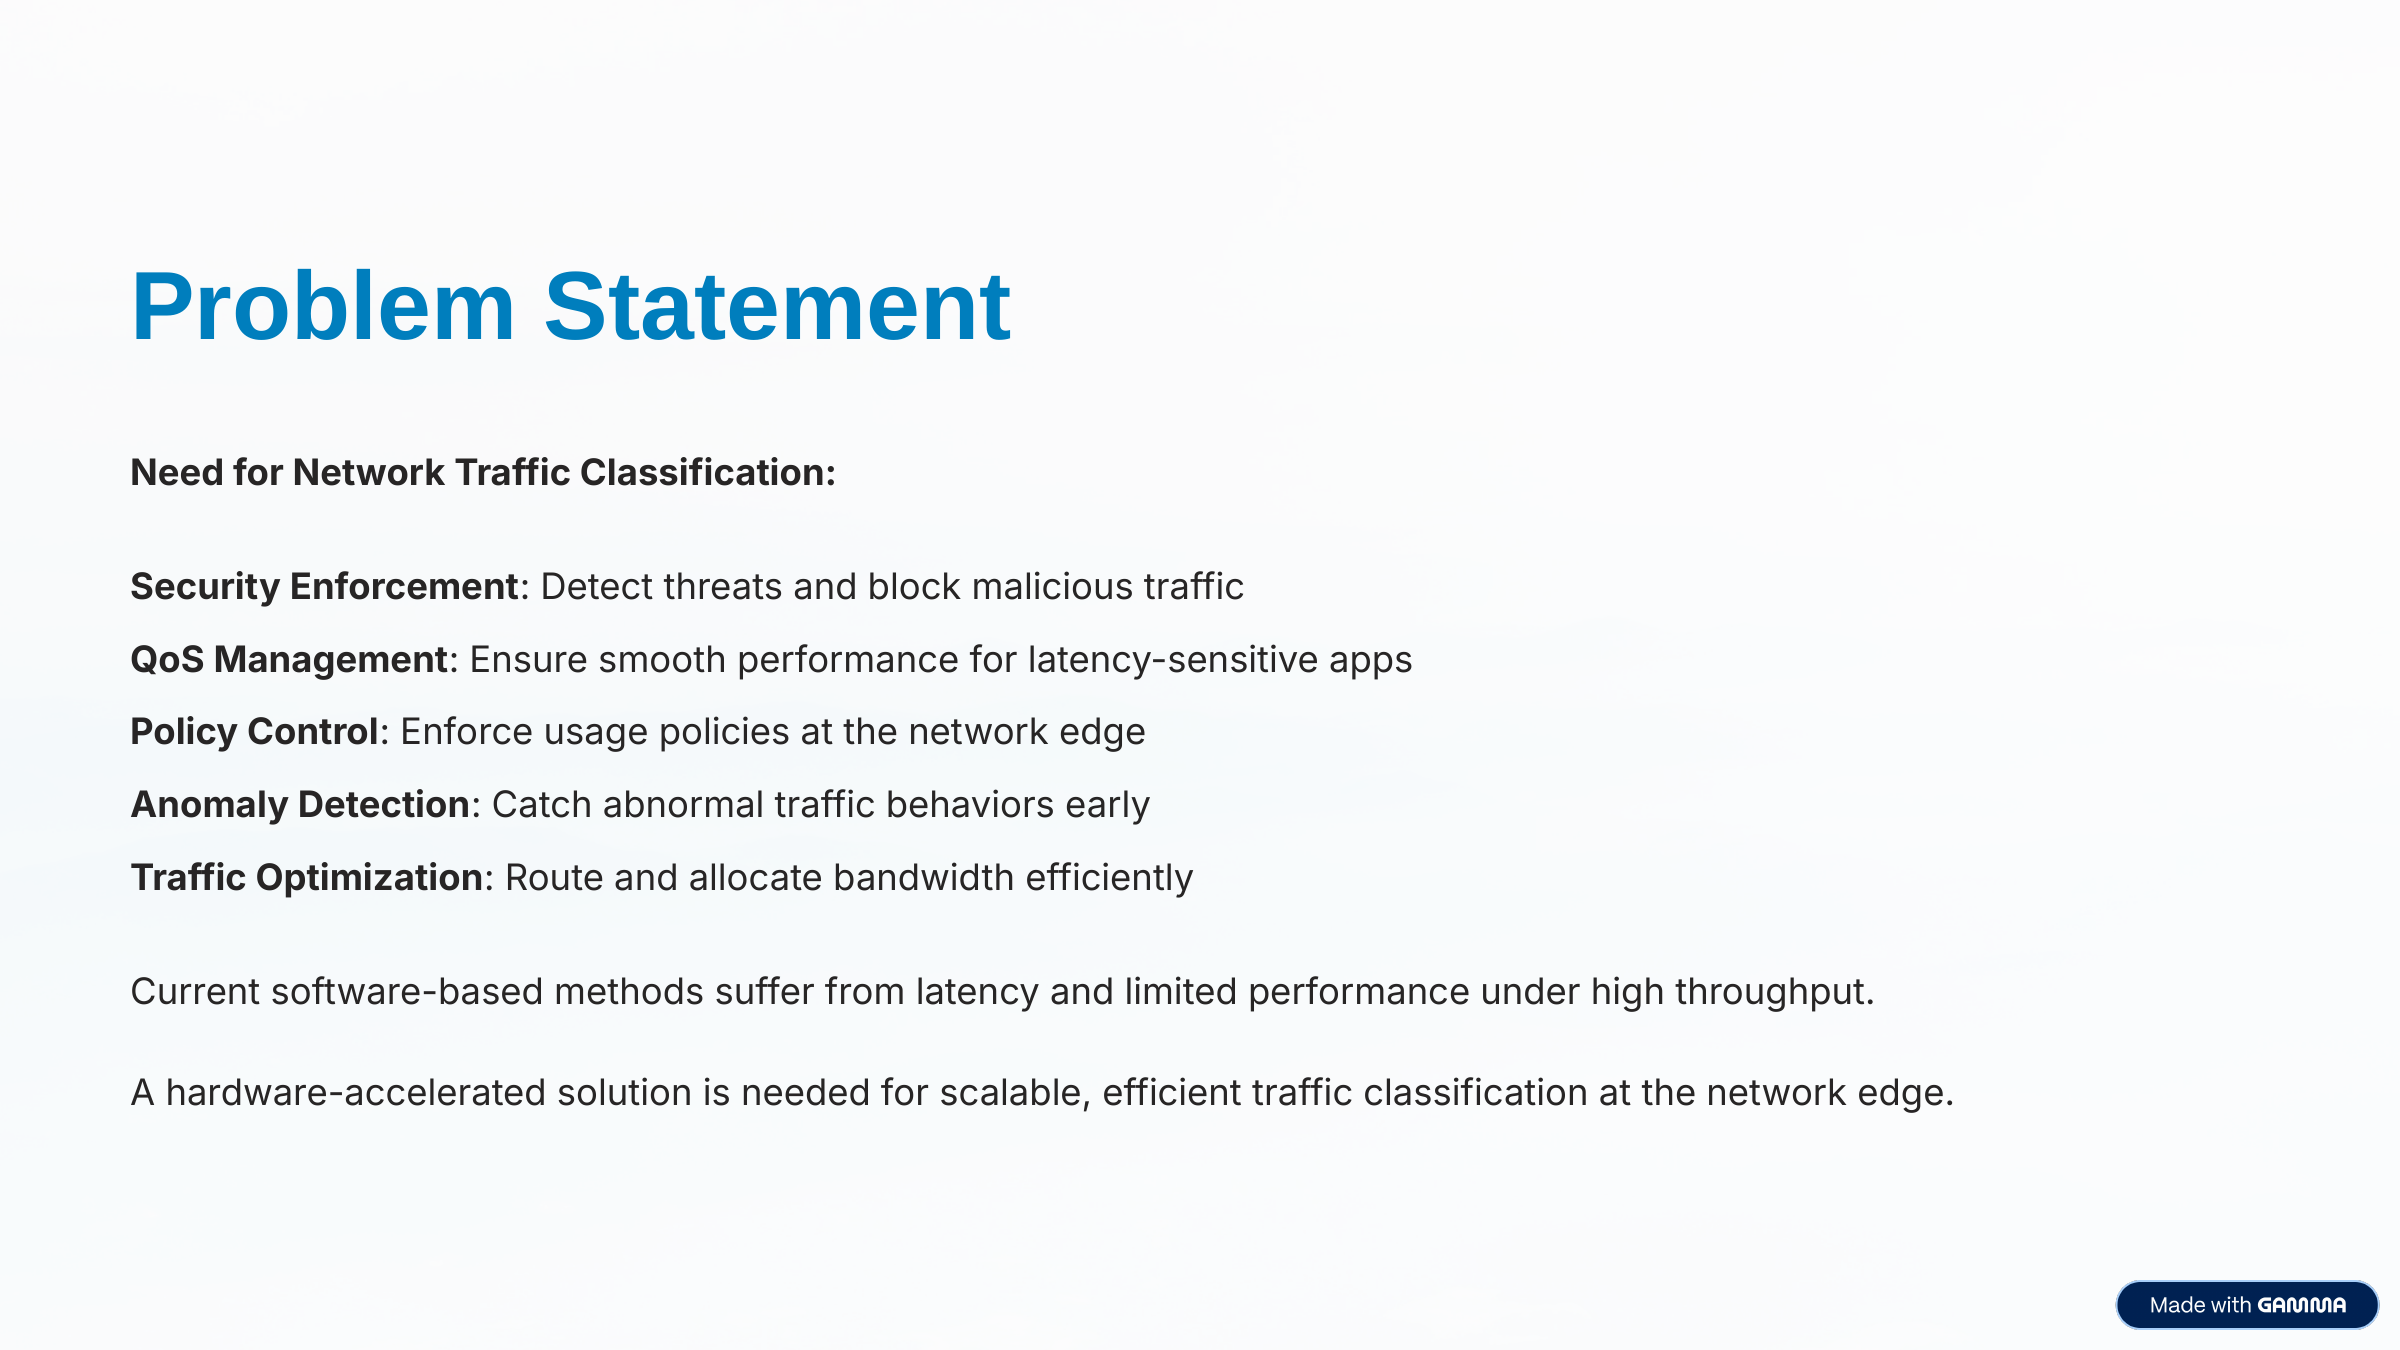

Problem Statement
Need for Network Traffic Classification:
Security Enforcement: Detect threats and block malicious traffic

QoS Management: Ensure smooth performance for latency-sensitive apps
Policy Control: Enforce usage policies at the network edge
Anomaly Detection: Catch abnormal traffic behaviors early
Traffic Optimization: Route and allocate bandwidth efficiently
Current software-based methods suffer from latency and limited performance under high throughput.
A hardware-accelerated solution is needed for scalable, efficient traffic classification at the network edge.